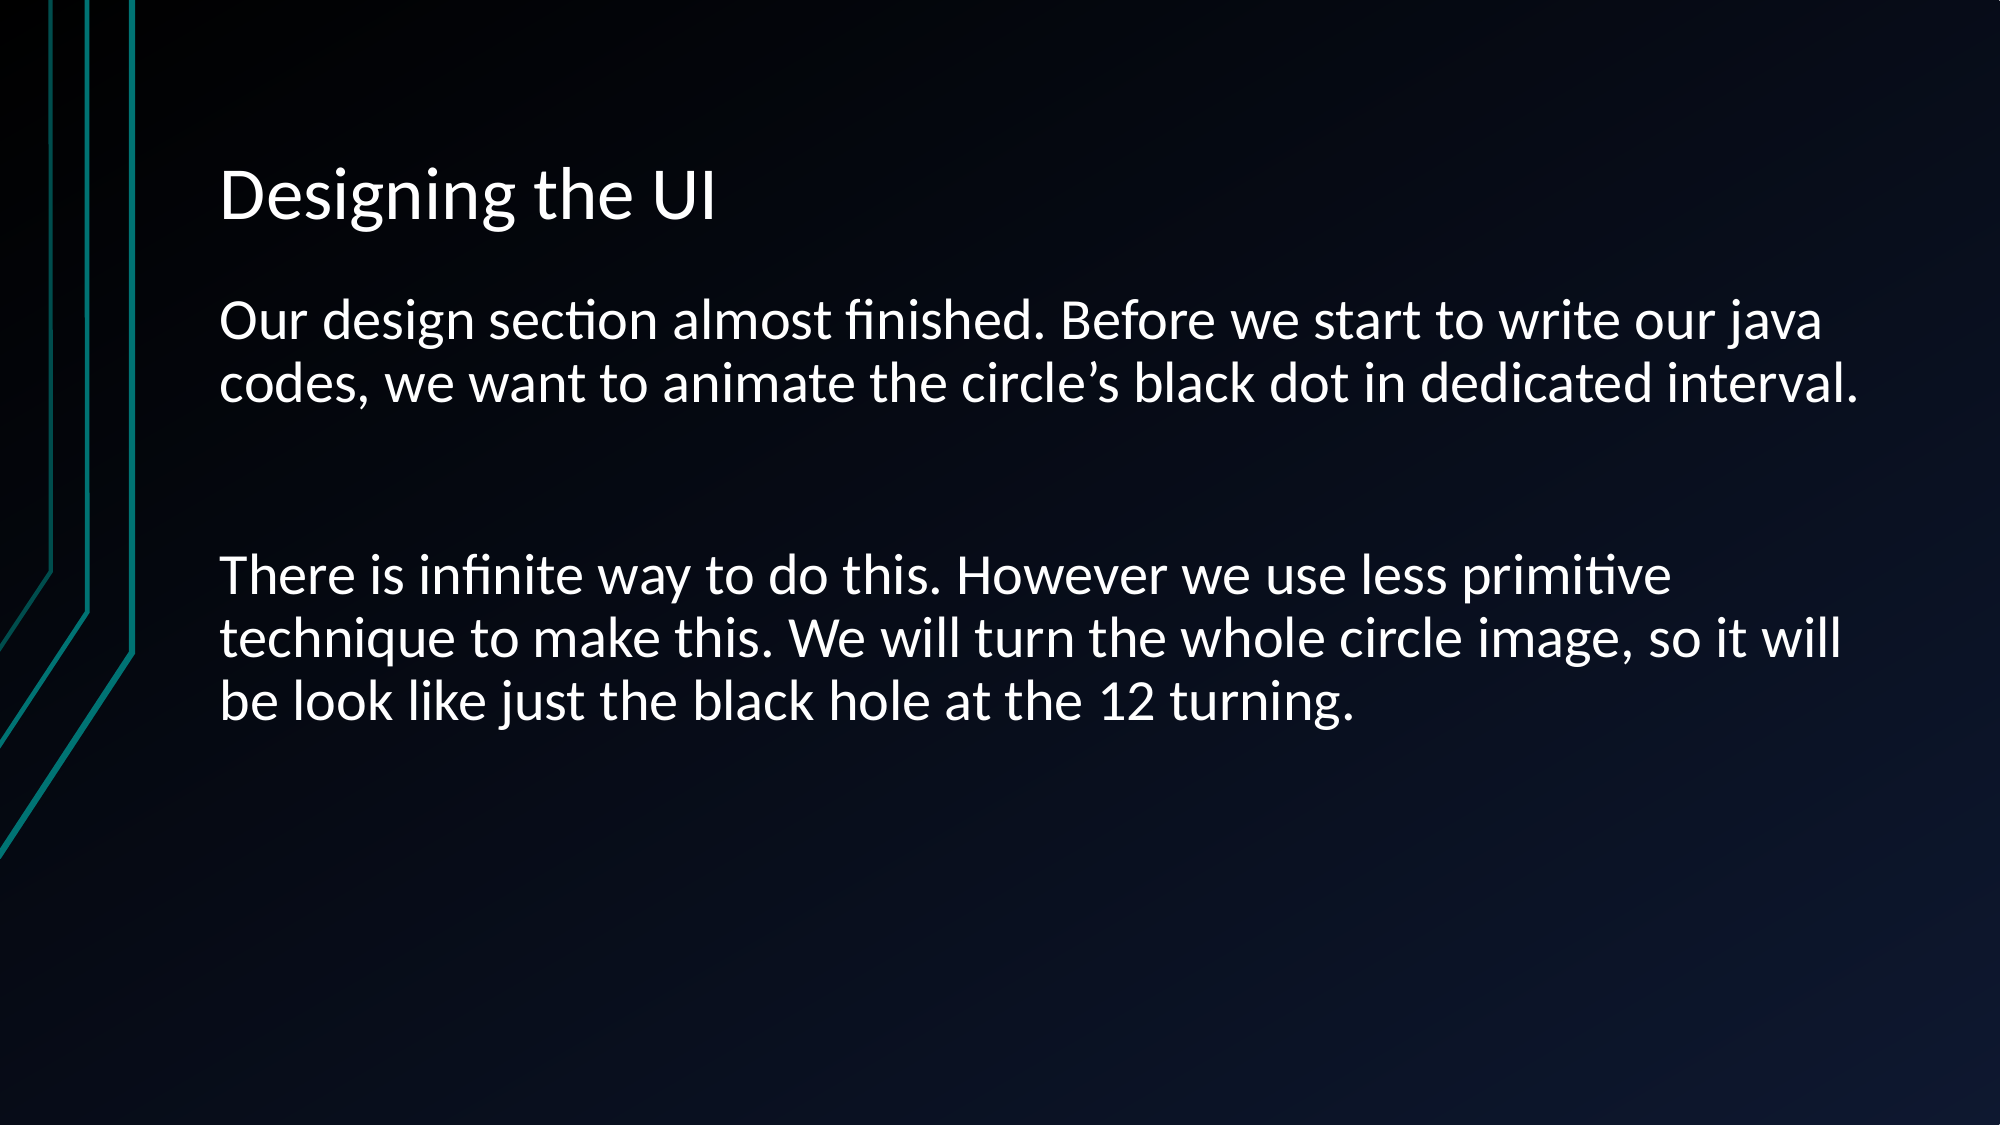

# Designing the UI
Our design section almost finished. Before we start to write our java codes, we want to animate the circle’s black dot in dedicated interval.

There is infinite way to do this. However we use less primitive technique to make this. We will turn the whole circle image, so it will be look like just the black hole at the 12 turning.